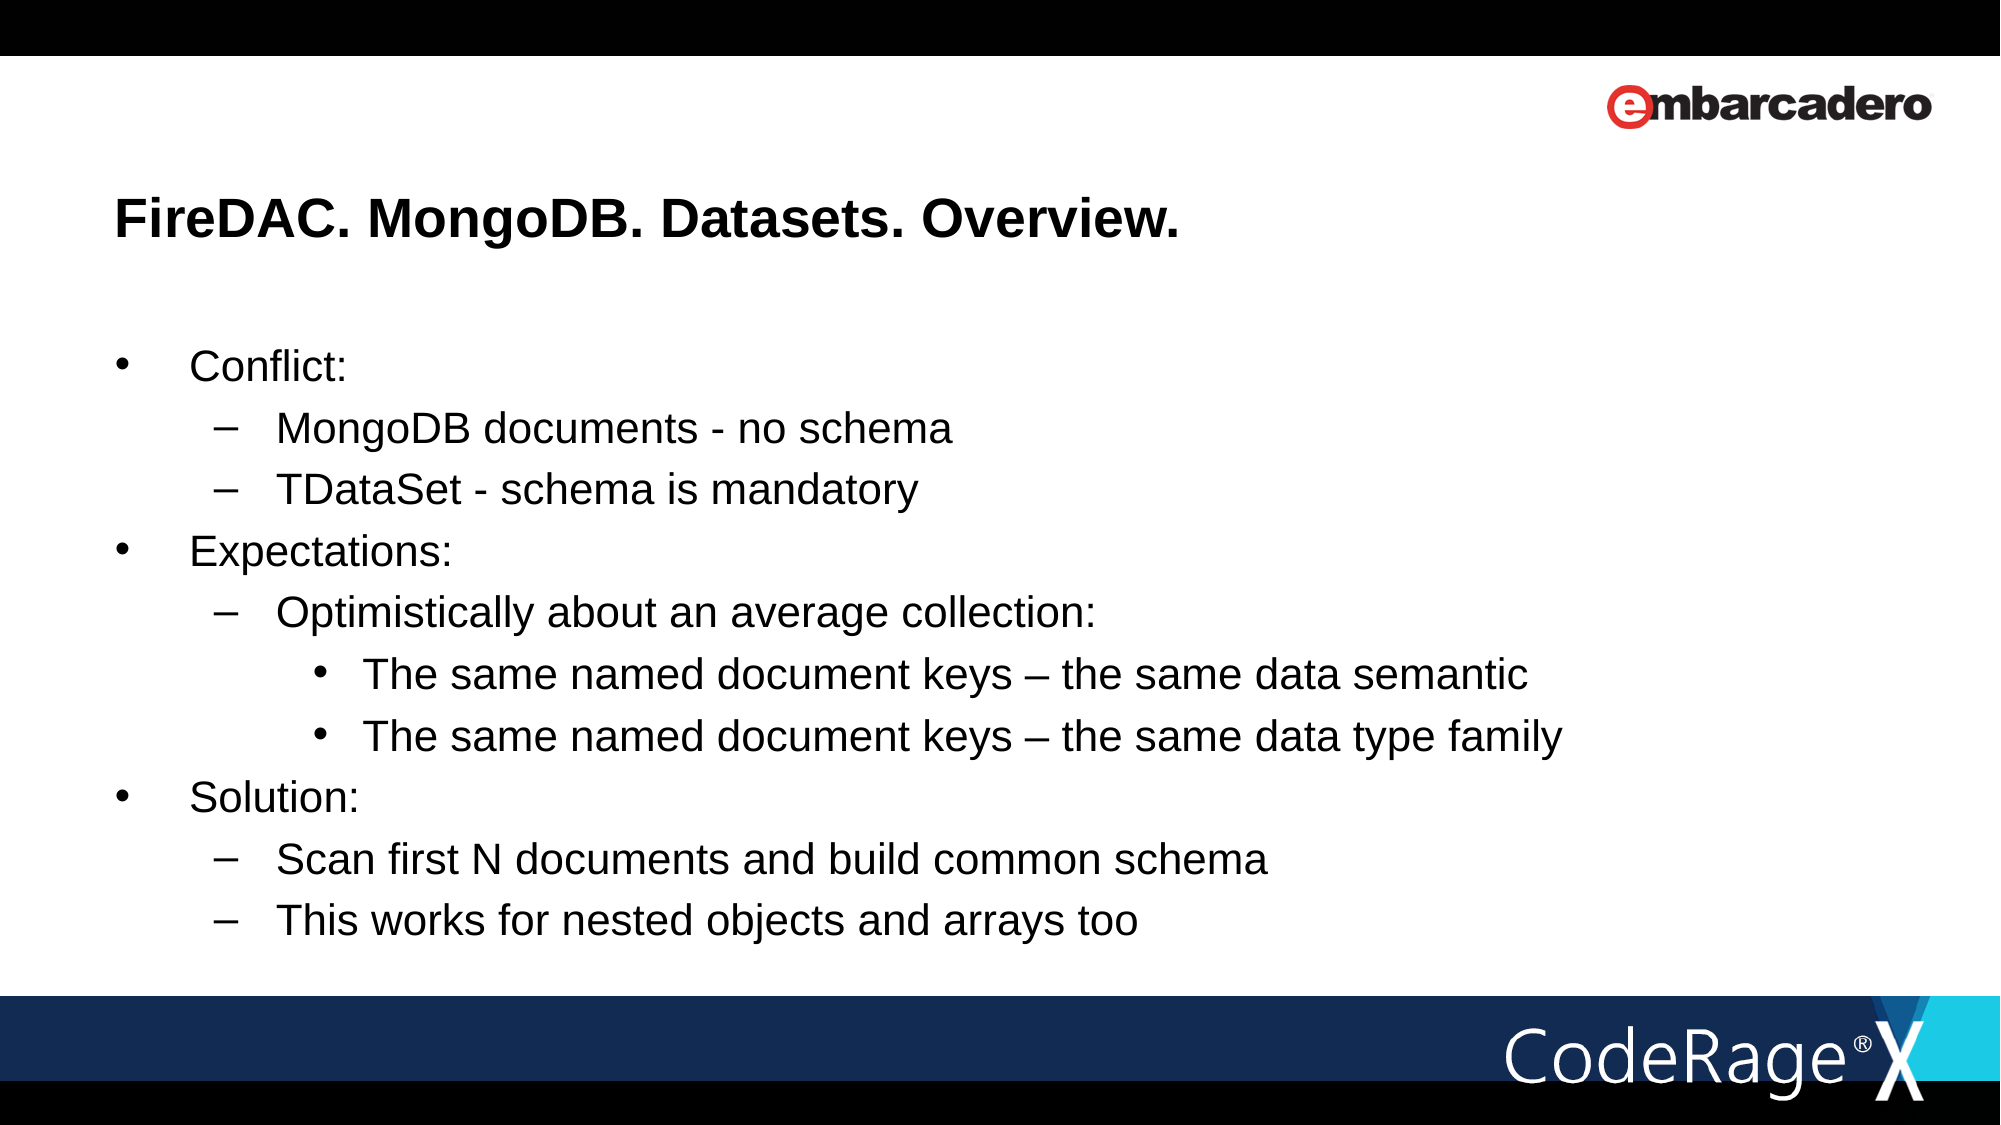

# FireDAC. MongoDB. Datasets. Overview.
Conflict:
MongoDB documents - no schema
TDataSet - schema is mandatory
Expectations:
Optimistically about an average collection:
The same named document keys – the same data semantic
The same named document keys – the same data type family
Solution:
Scan first N documents and build common schema
This works for nested objects and arrays too